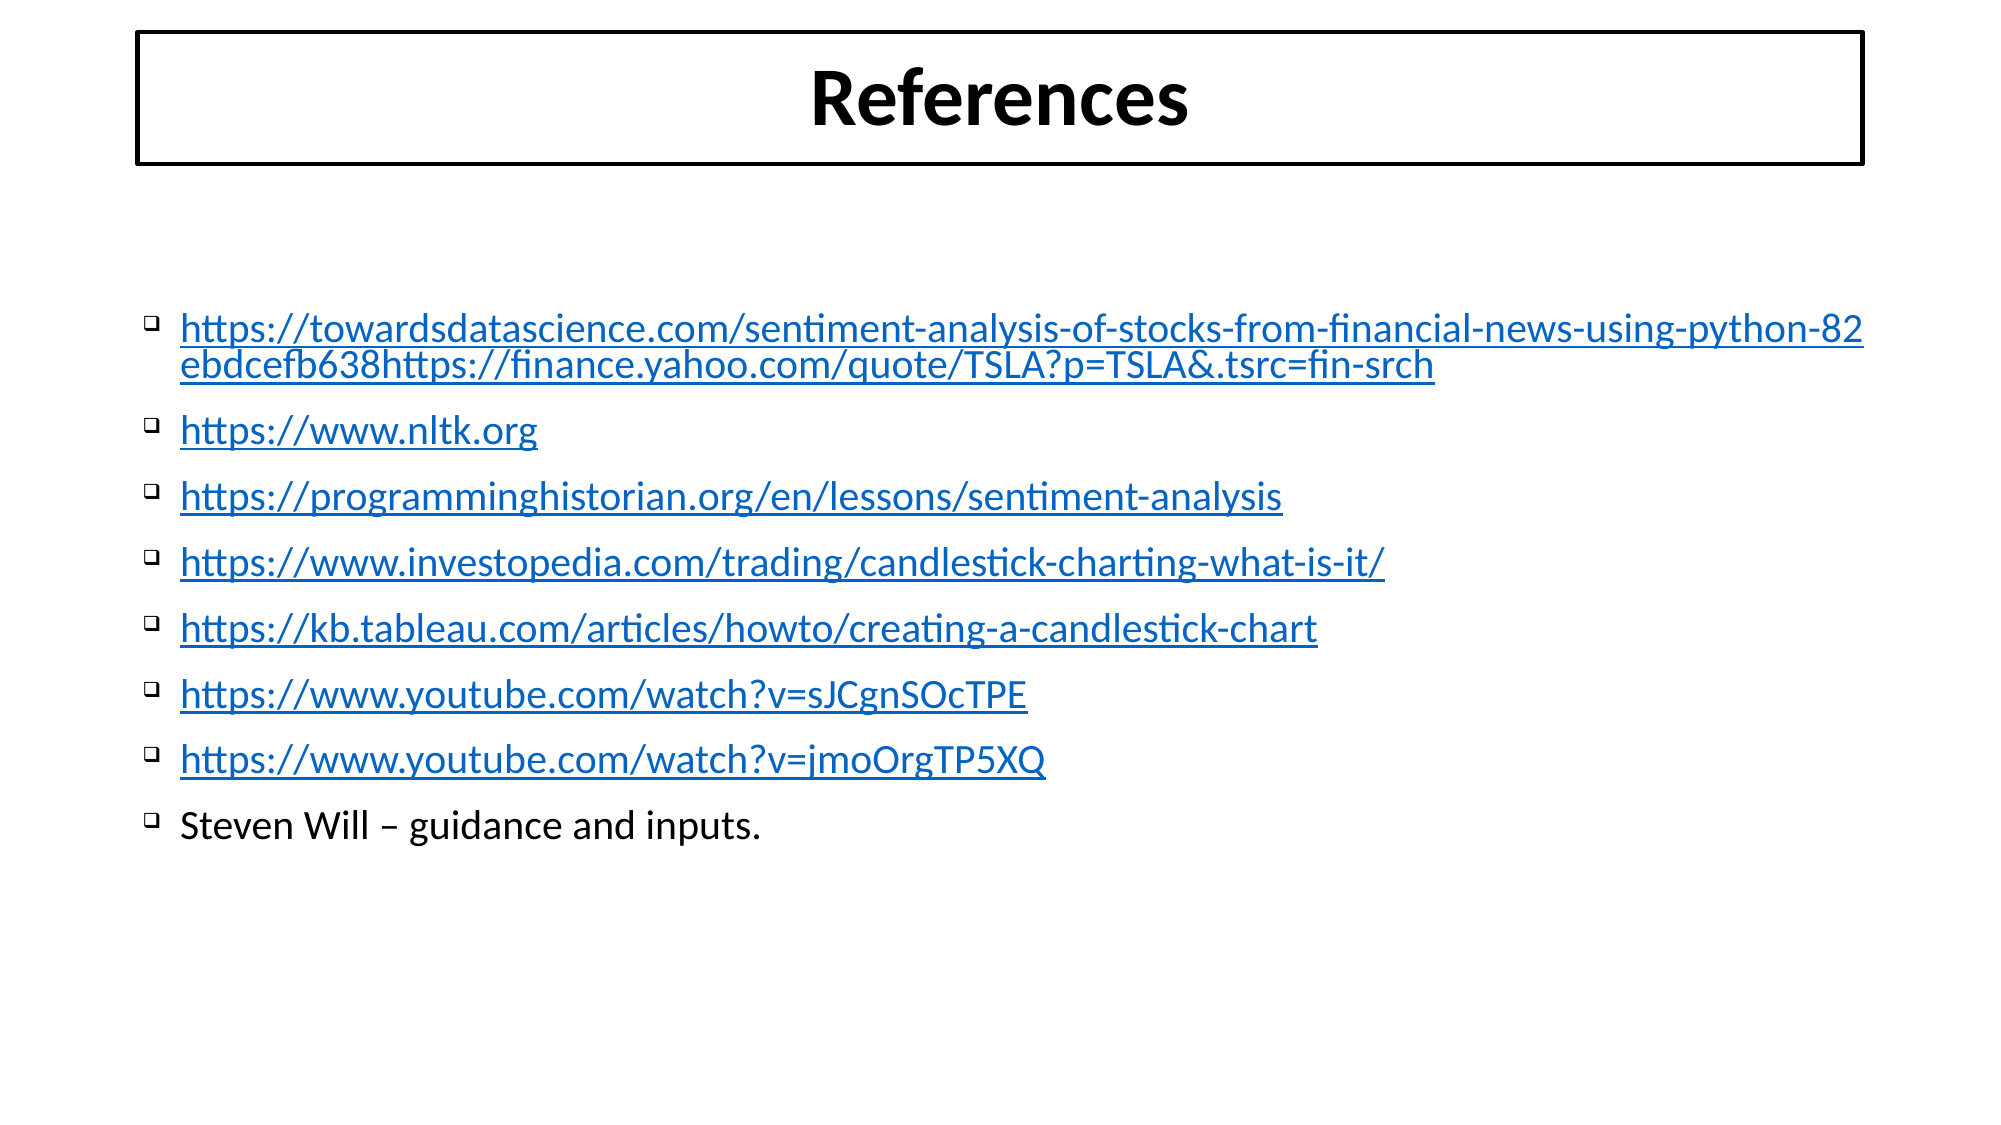

# References
https://towardsdatascience.com/sentiment-analysis-of-stocks-from-financial-news-using-python-82ebdcefb638https://finance.yahoo.com/quote/TSLA?p=TSLA&.tsrc=fin-srch
https://www.nltk.org
https://programminghistorian.org/en/lessons/sentiment-analysis
https://www.investopedia.com/trading/candlestick-charting-what-is-it/
https://kb.tableau.com/articles/howto/creating-a-candlestick-chart
https://www.youtube.com/watch?v=sJCgnSOcTPE
https://www.youtube.com/watch?v=jmoOrgTP5XQ
Steven Will – guidance and inputs.